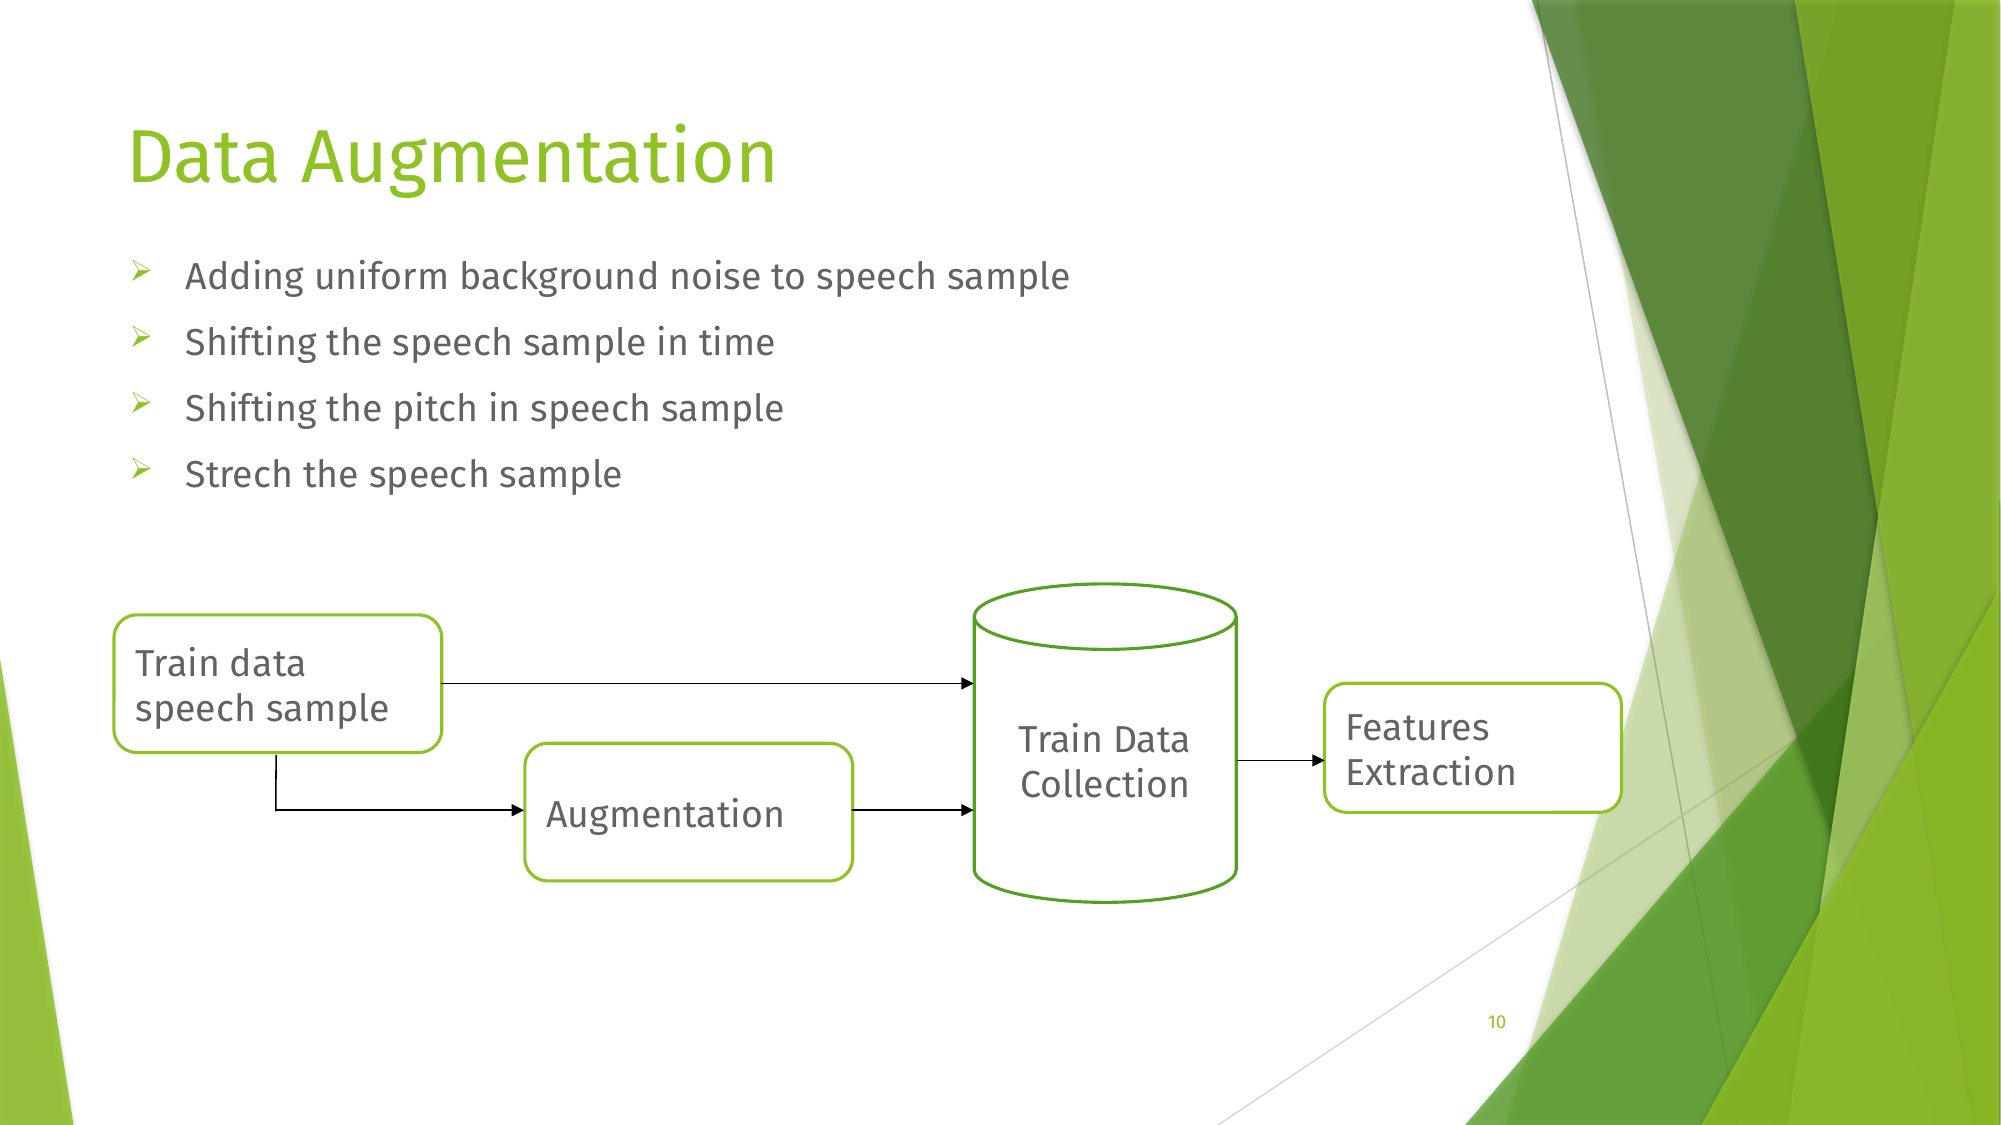

# Data Augmentation
Adding uniform background noise to speech sample
Shifting the speech sample in time
Shifting the pitch in speech sample
Strech the speech sample
Train Data Collection
Train data speech sample
Features Extraction
Augmentation
10